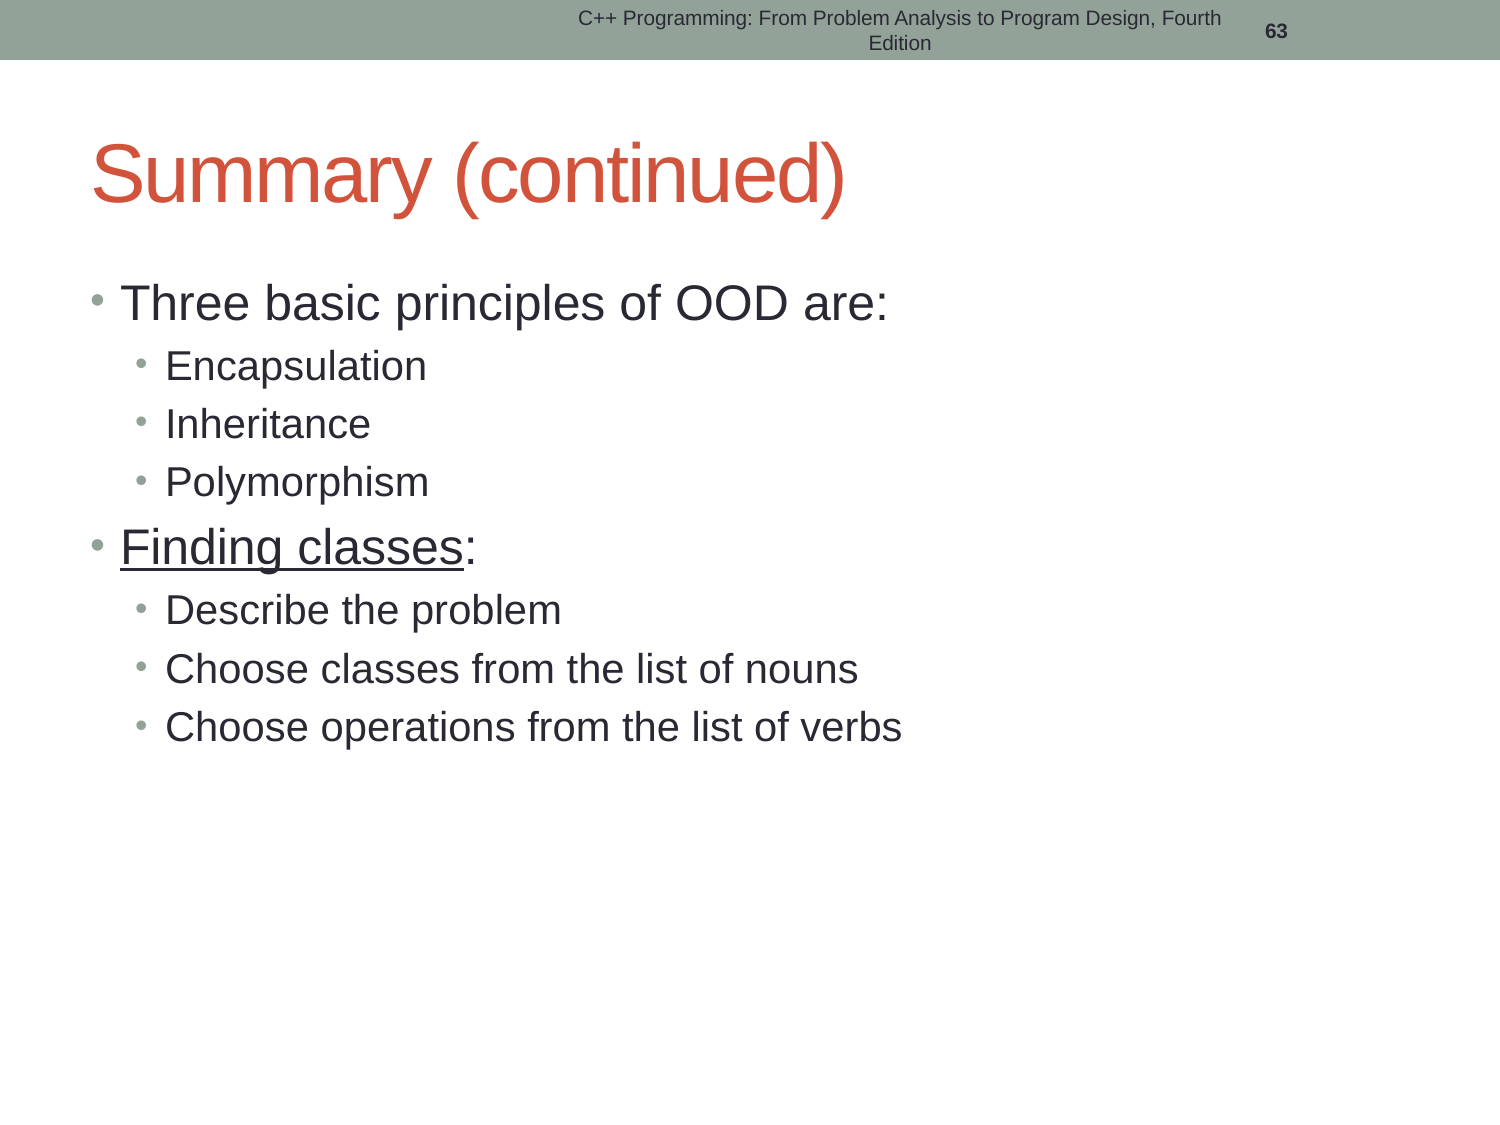

C++ Programming: From Problem Analysis to Program Design, Fourth Edition
63
# Summary (continued)
Three basic principles of OOD are:
Encapsulation
Inheritance
Polymorphism
Finding classes:
Describe the problem
Choose classes from the list of nouns
Choose operations from the list of verbs